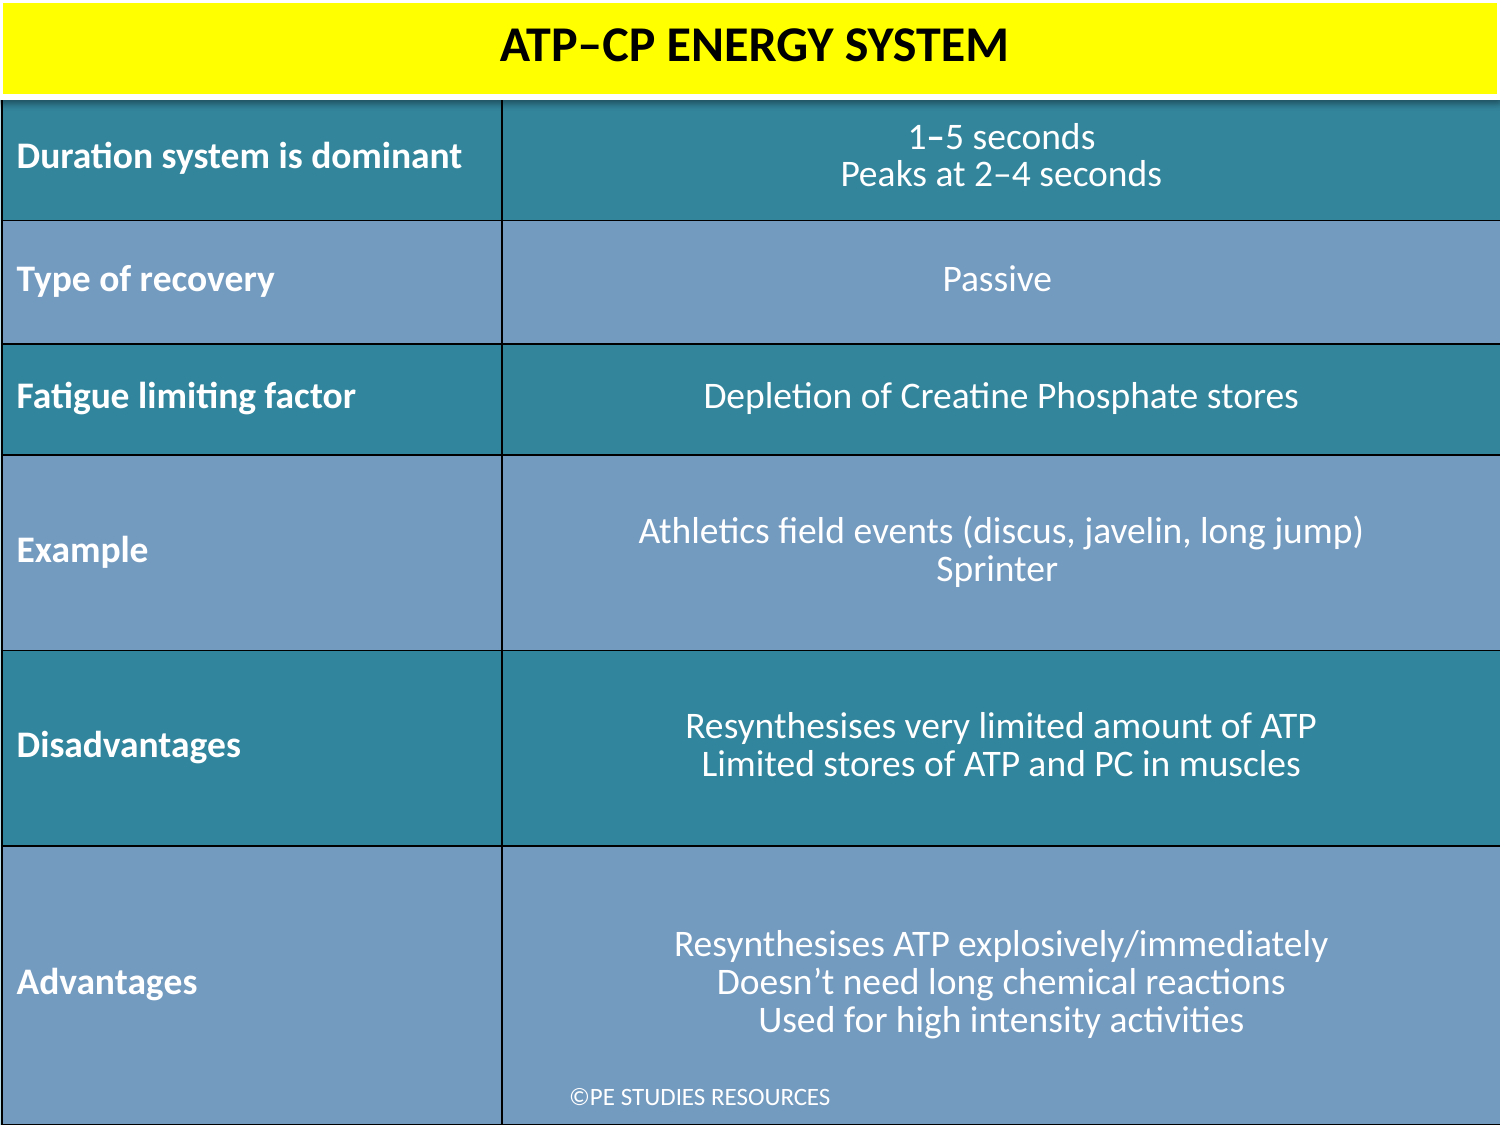

# ATP–CP ENERGY SYSTEM
| Duration system is dominant | 1–5 seconds Peaks at 2–4 seconds |
| --- | --- |
| Type of recovery | Passive |
| Fatigue limiting factor | Depletion of Creatine Phosphate stores |
| Example | Athletics field events (discus, javelin, long jump) Sprinter |
| Disadvantages | Resynthesises very limited amount of ATP Limited stores of ATP and PC in muscles |
| Advantages | Resynthesises ATP explosively/immediately Doesn’t need long chemical reactions Used for high intensity activities |
105
©PE STUDIES RESOURCES